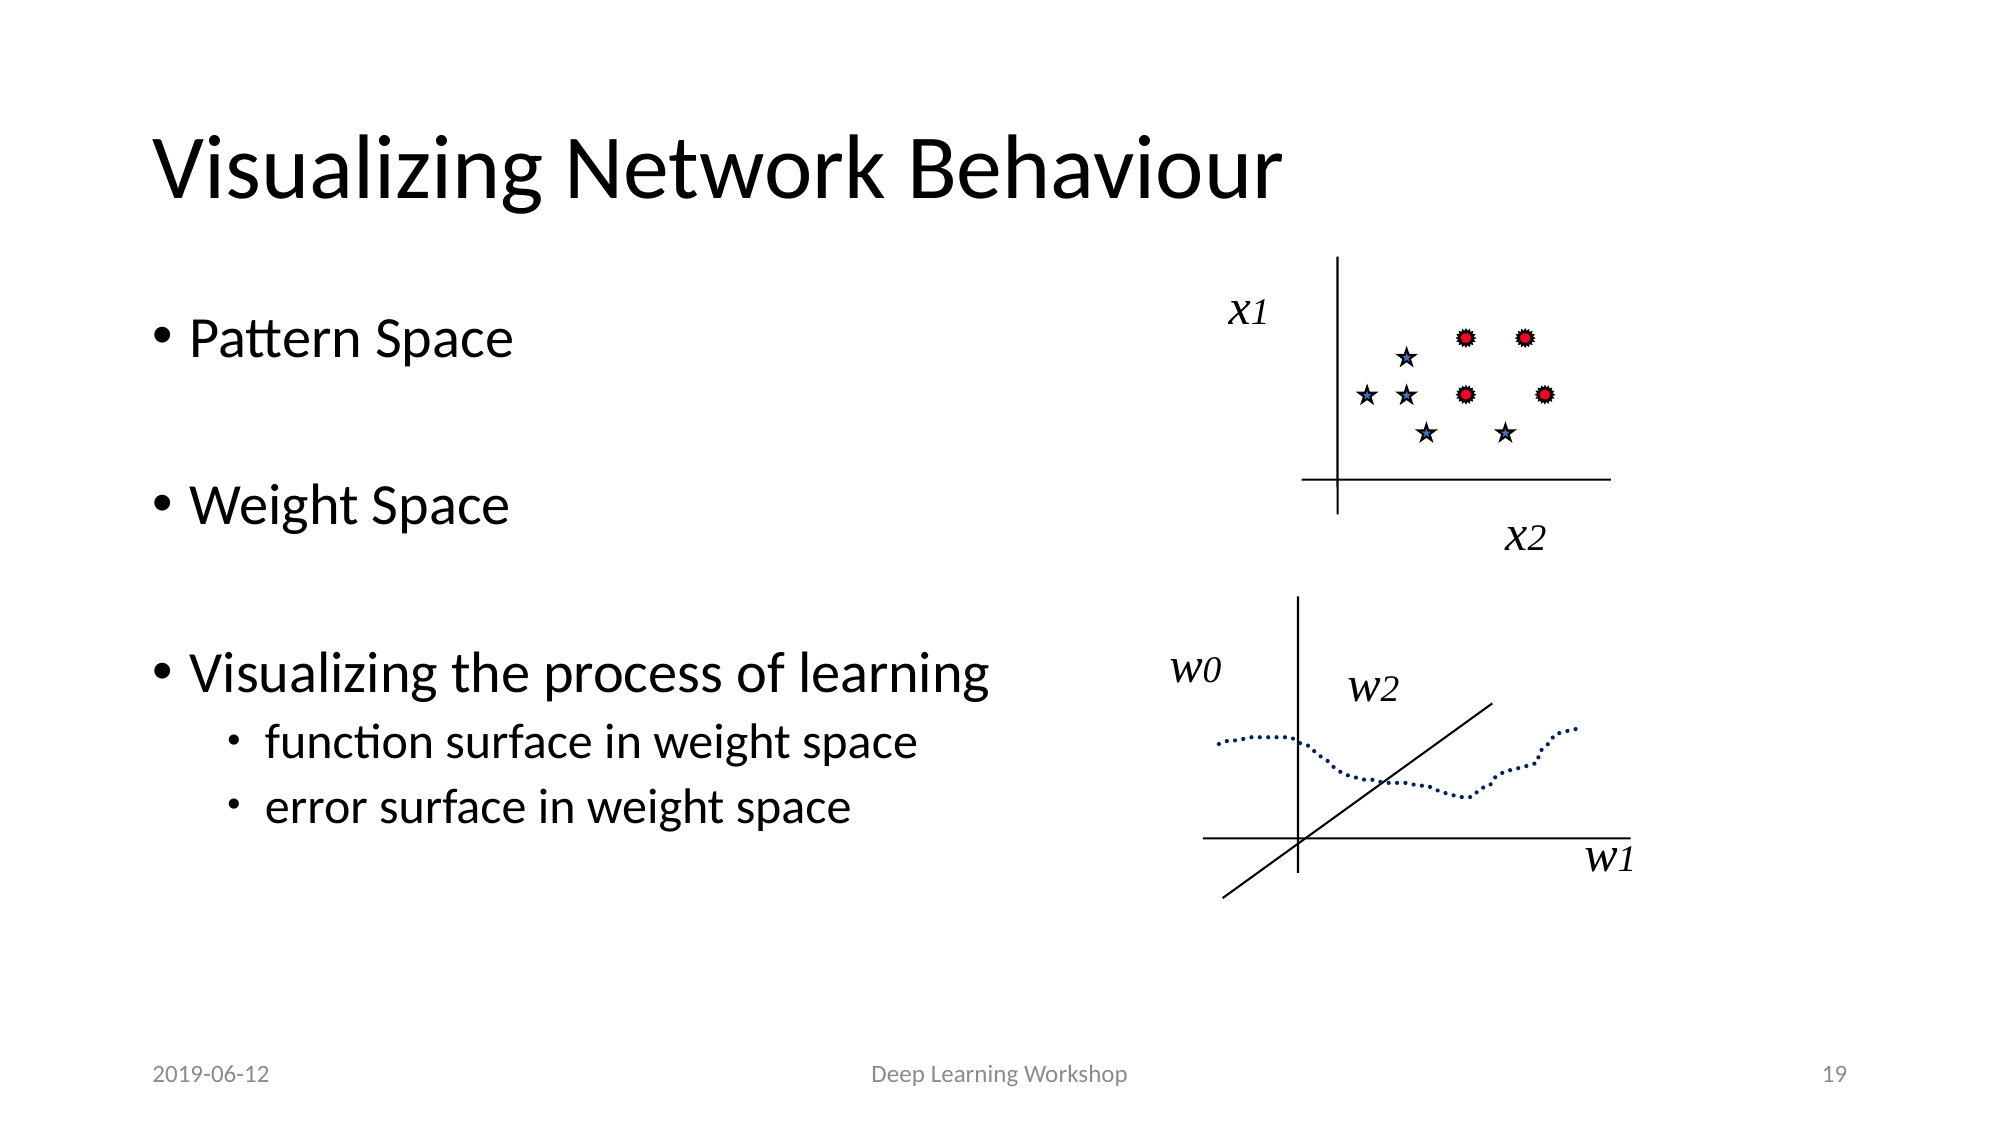

# Visualizing Network Behaviour

x1

x2

w0
w2

w1

Pattern Space

Weight Space

Visualizing the process of learning
function surface in weight space
error surface in weight space
2019-06-12
Deep Learning Workshop
19